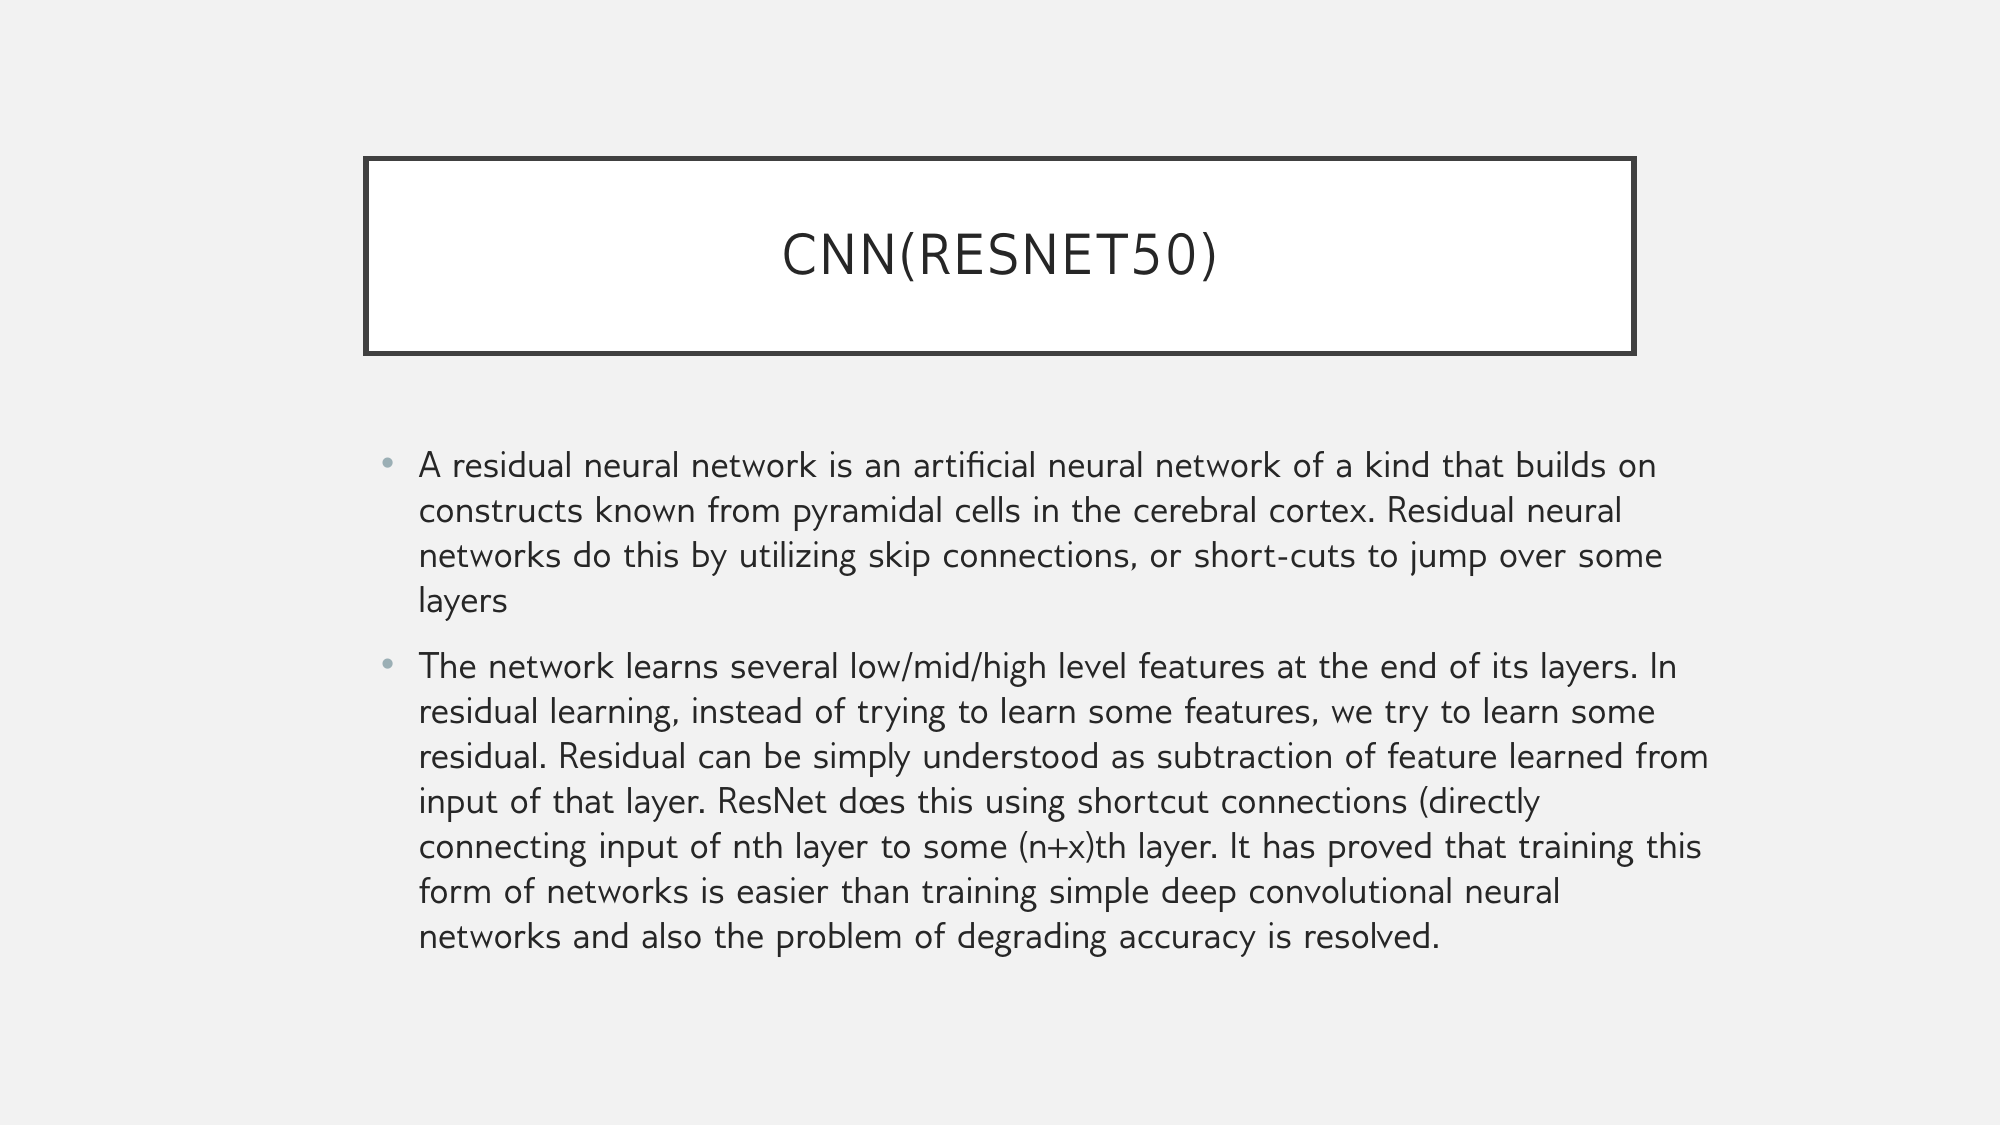

# Cnn(resnet50)
A residual neural network is an artificial neural network of a kind that builds on constructs known from pyramidal cells in the cerebral cortex. Residual neural networks do this by utilizing skip connections, or short-cuts to jump over some layers
The network learns several low/mid/high level features at the end of its layers. In residual learning, instead of trying to learn some features, we try to learn some residual. Residual can be simply understood as subtraction of feature learned from input of that layer. ResNet does this using shortcut connections (directly connecting input of nth layer to some (n+x)th layer. It has proved that training this form of networks is easier than training simple deep convolutional neural networks and also the problem of degrading accuracy is resolved.